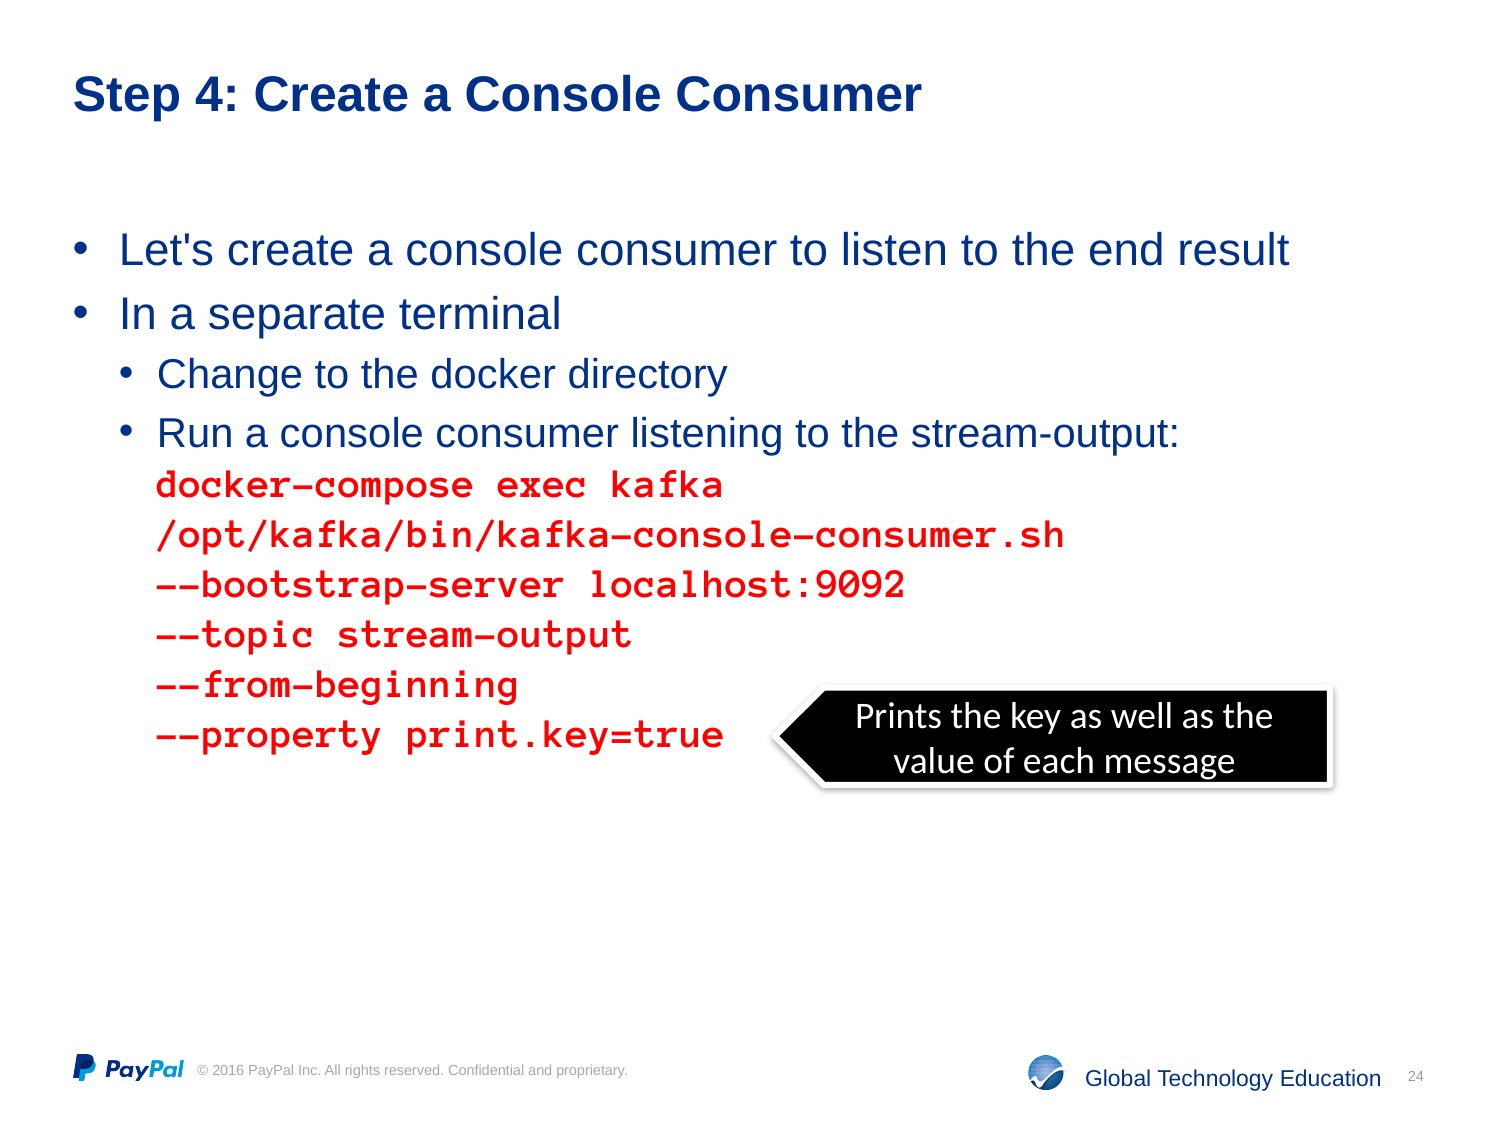

# Step 4: Create a Console Consumer
Let's create a console consumer to listen to the end result
In a separate terminal
Change to the docker directory
Run a console consumer listening to the stream-output:
docker-compose exec kafka
/opt/kafka/bin/kafka-console-consumer.sh
--bootstrap-server localhost:9092
--topic stream-output
--from-beginning
--property print.key=true

Prints the key as well as the value of each message
24